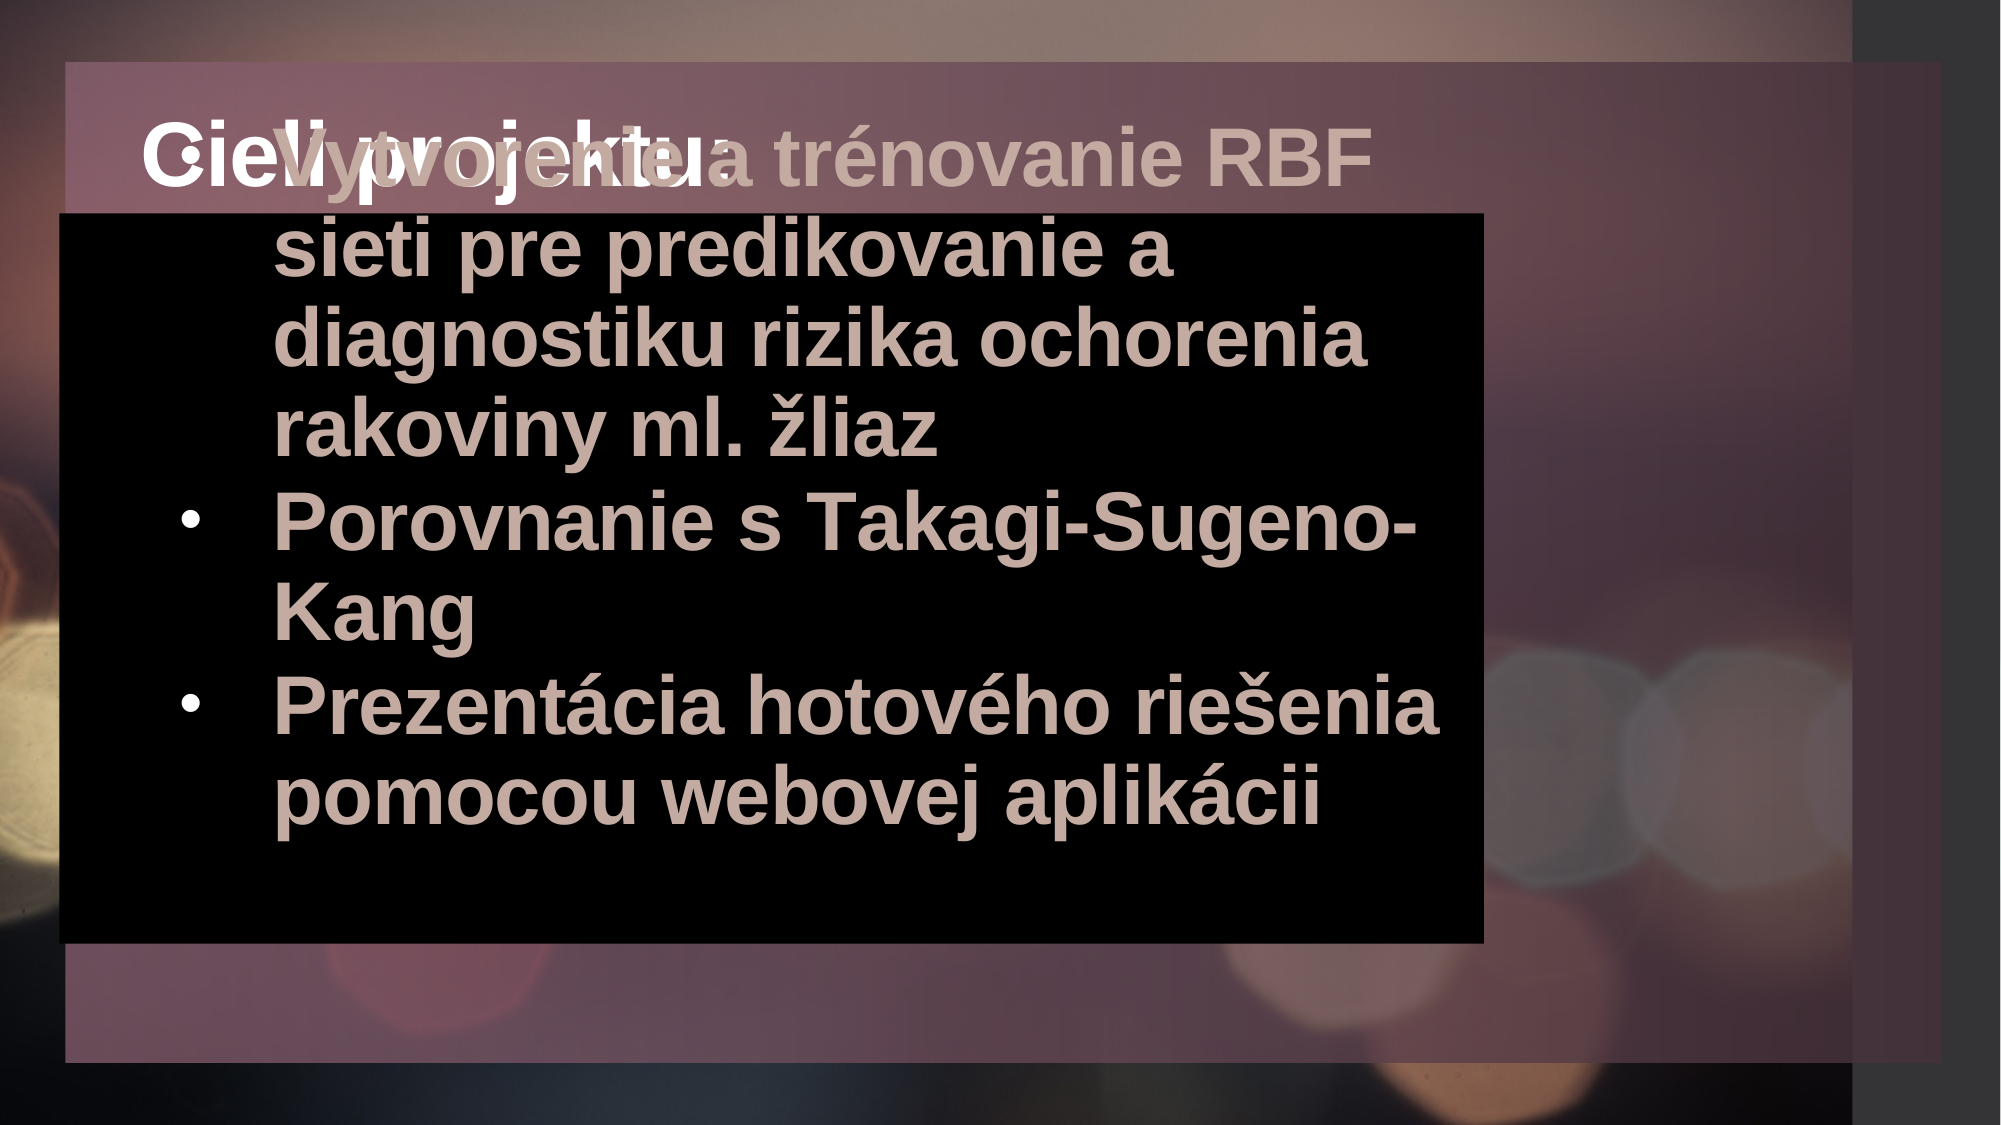

# Cieli projektu:
Vytvorenie a trénovanie RBF sieti pre predikovanie a diagnostiku rizika ochorenia rakoviny ml. žliaz
Porovnanie s Takagi-Sugeno-Kang
Prezentácia hotového riešenia pomocou webovej aplikácii